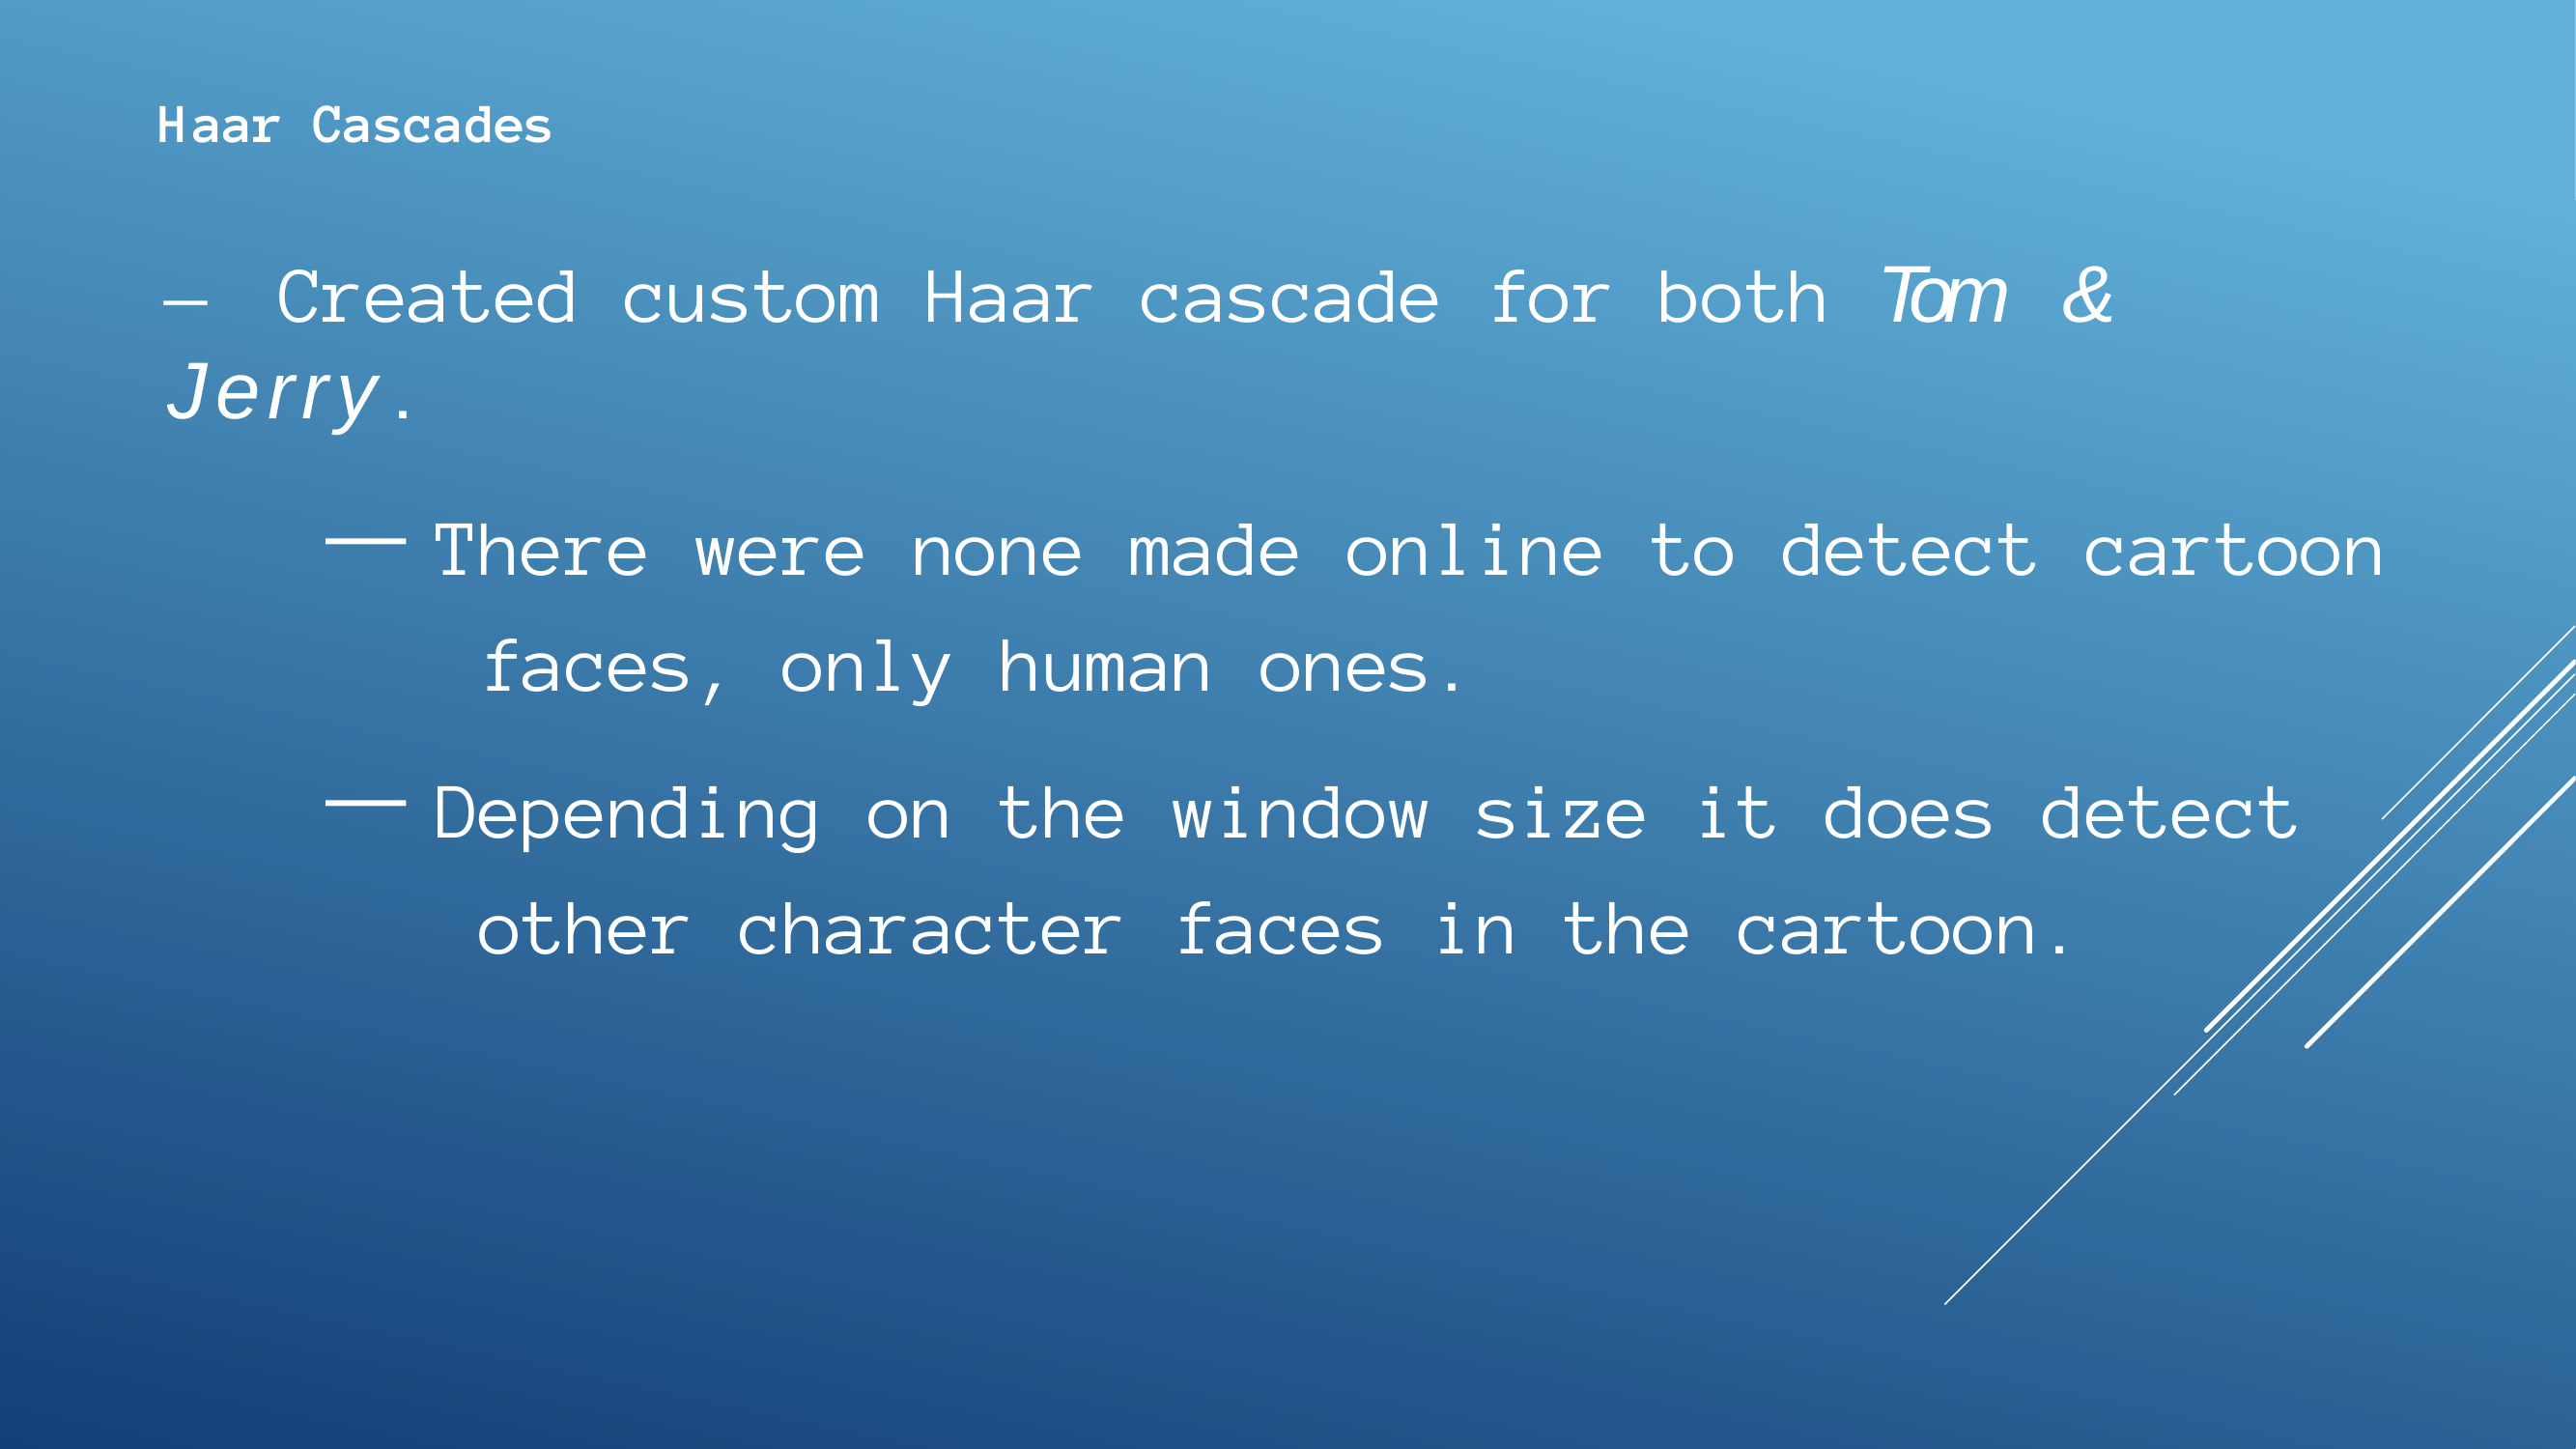

Haar Cascades
# —	Created custom Haar cascade for both Tom	&	Jerry.
There were none made online to detect cartoon  faces, only human ones.
Depending on the window size it does detect  other character faces in the cartoon.